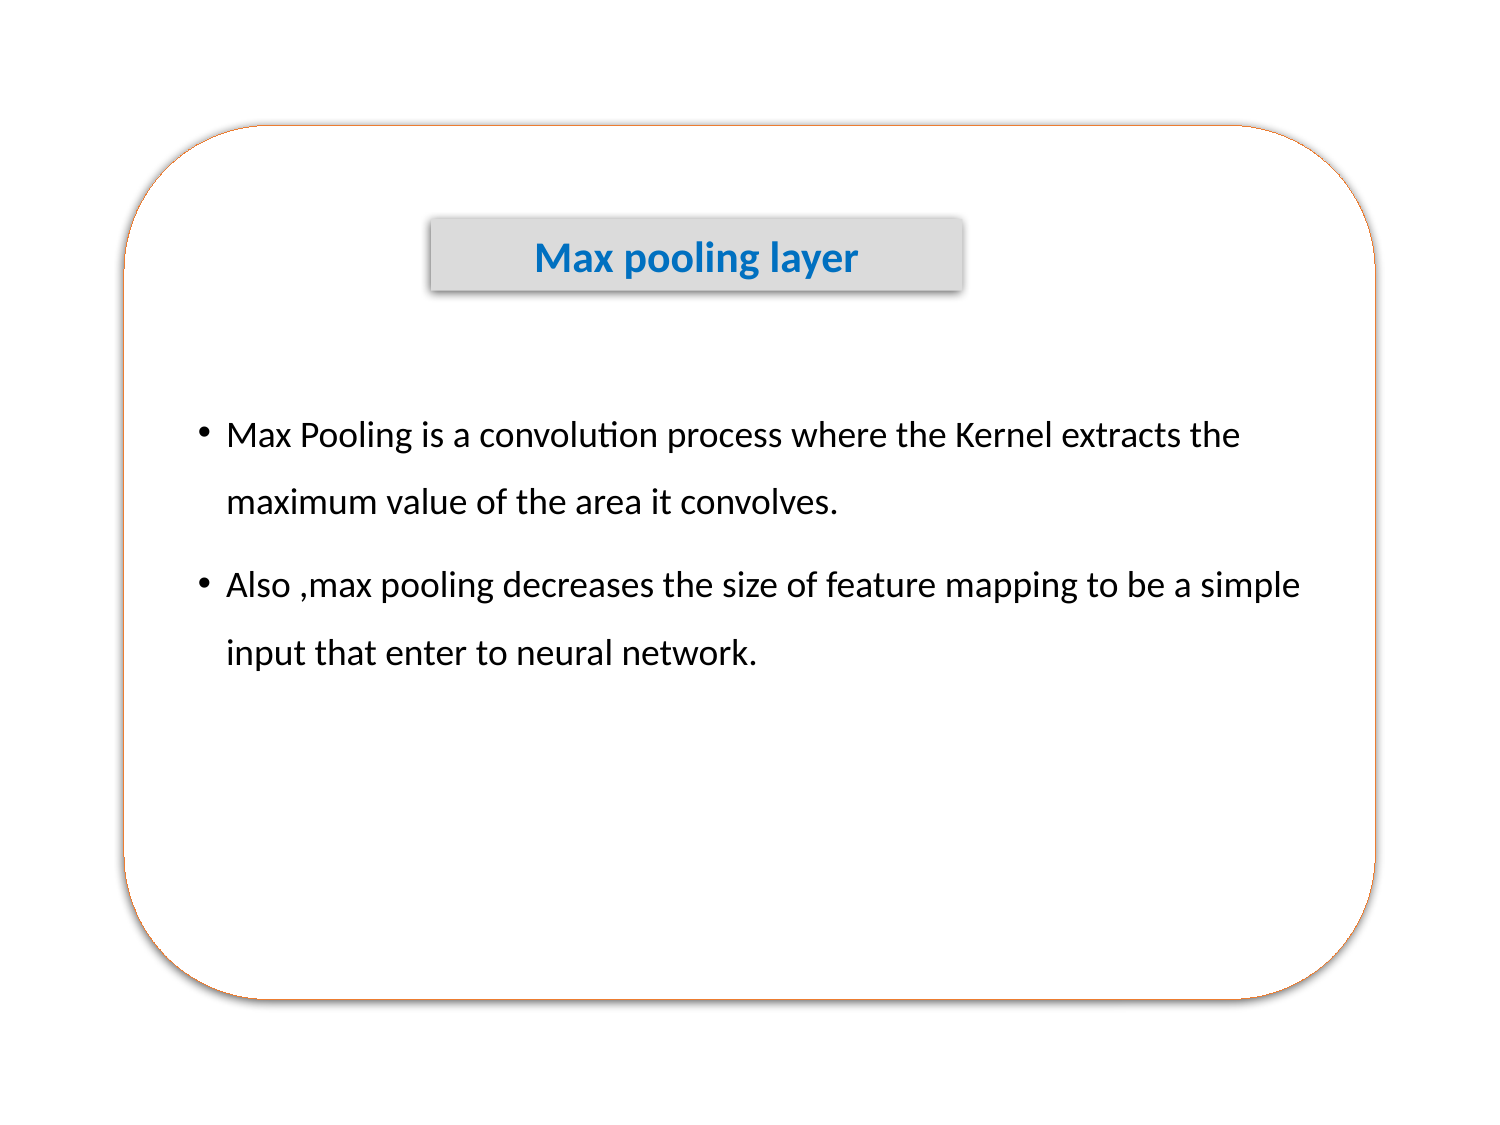

Max pooling layer
Max Pooling is a convolution process where the Kernel extracts the maximum value of the area it convolves.
Also ,max pooling decreases the size of feature mapping to be a simple input that enter to neural network.